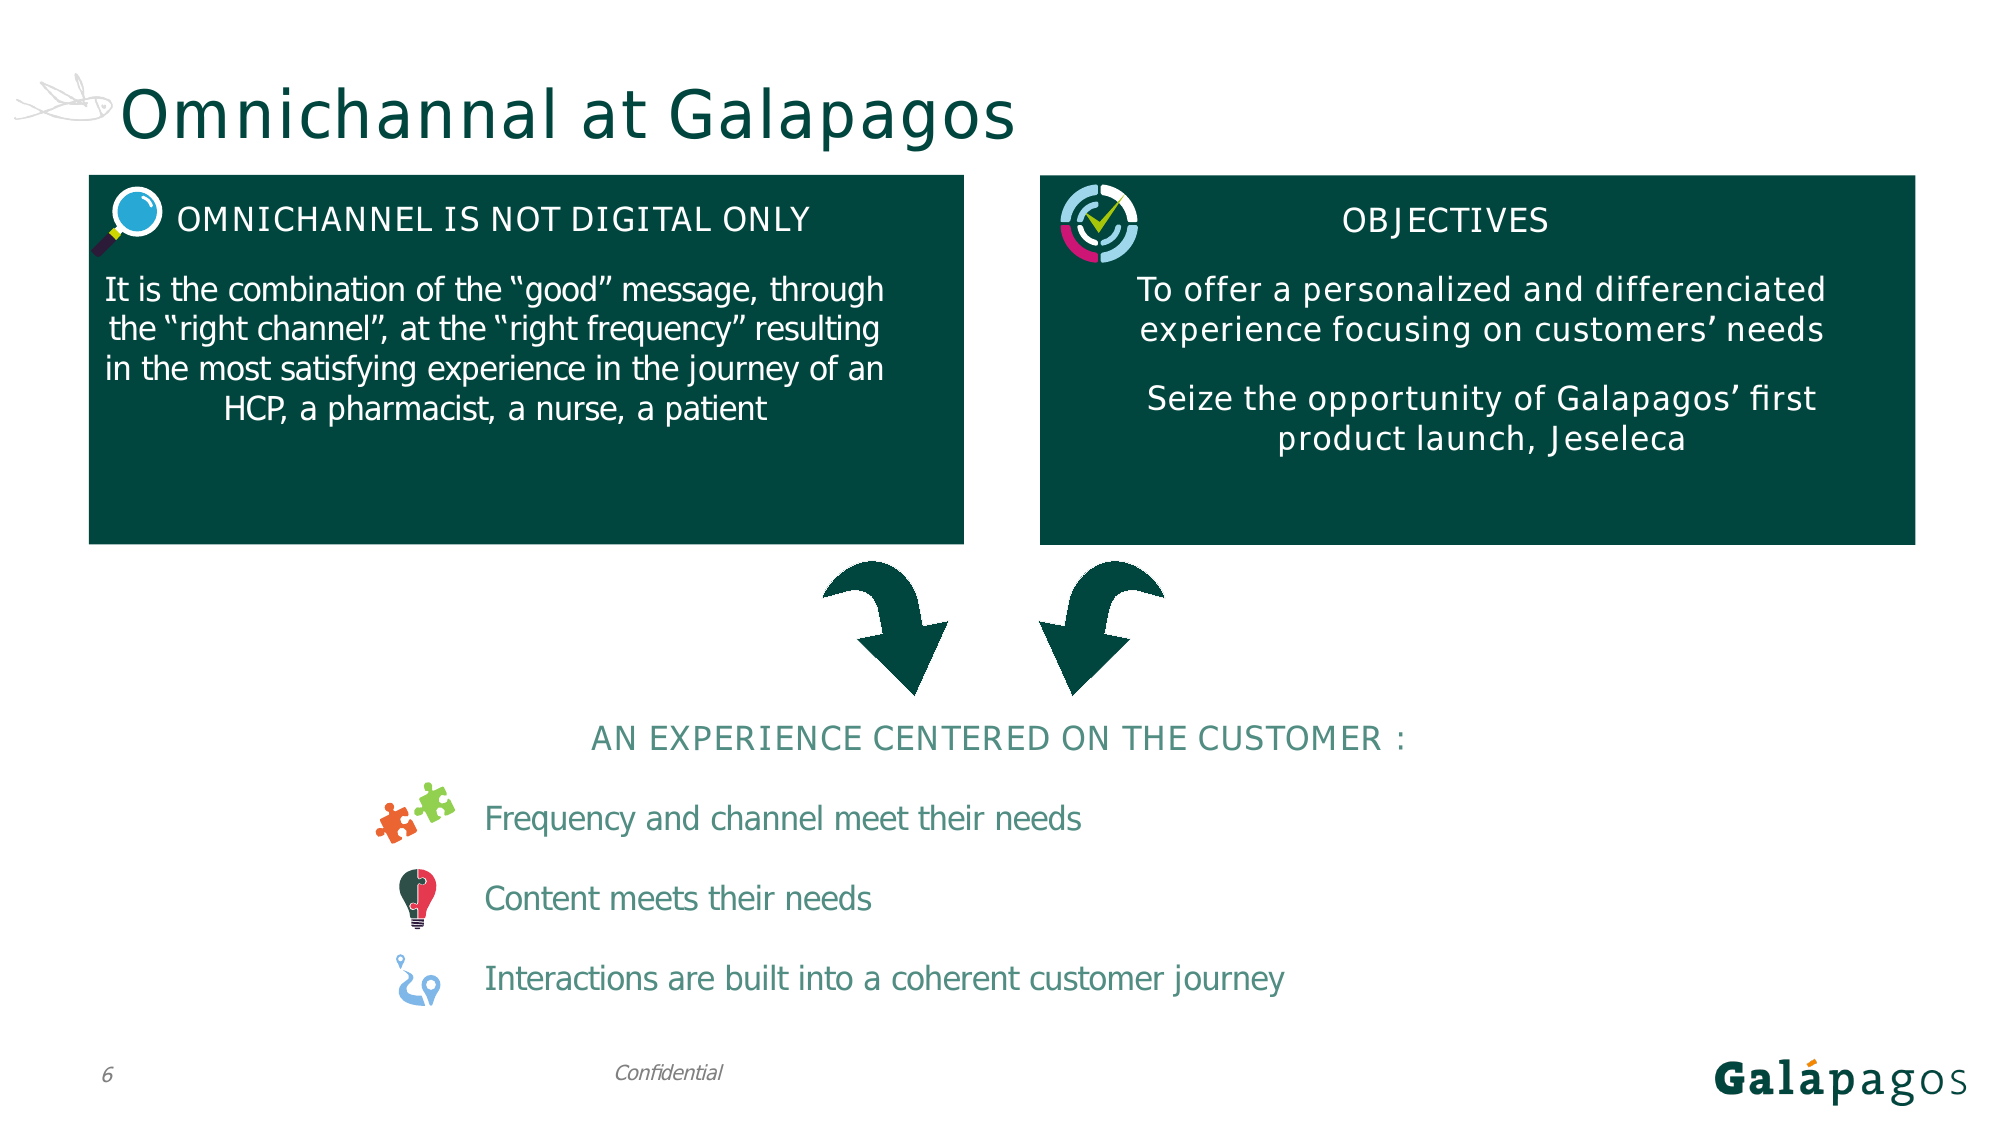

# Omnichannal at Galapagos
OMNICHANNEL IS NOT DIGITAL ONLY
It is the combination of the “good” message, through the “right channel”, at the “right frequency” resulting in the most satisfying experience in the journey of an HCP, a pharmacist, a nurse, a patient

OBJECTIVES
To offer a personalized and differenciated experience focusing on customers’ needs
Seize the opportunity of Galapagos’ first product launch, Jeseleca

AN EXPERIENCE CENTERED ON THE CUSTOMER :

Frequency and channel meet their needs
Content meets their needs
Interactions are built into a coherent customer journey